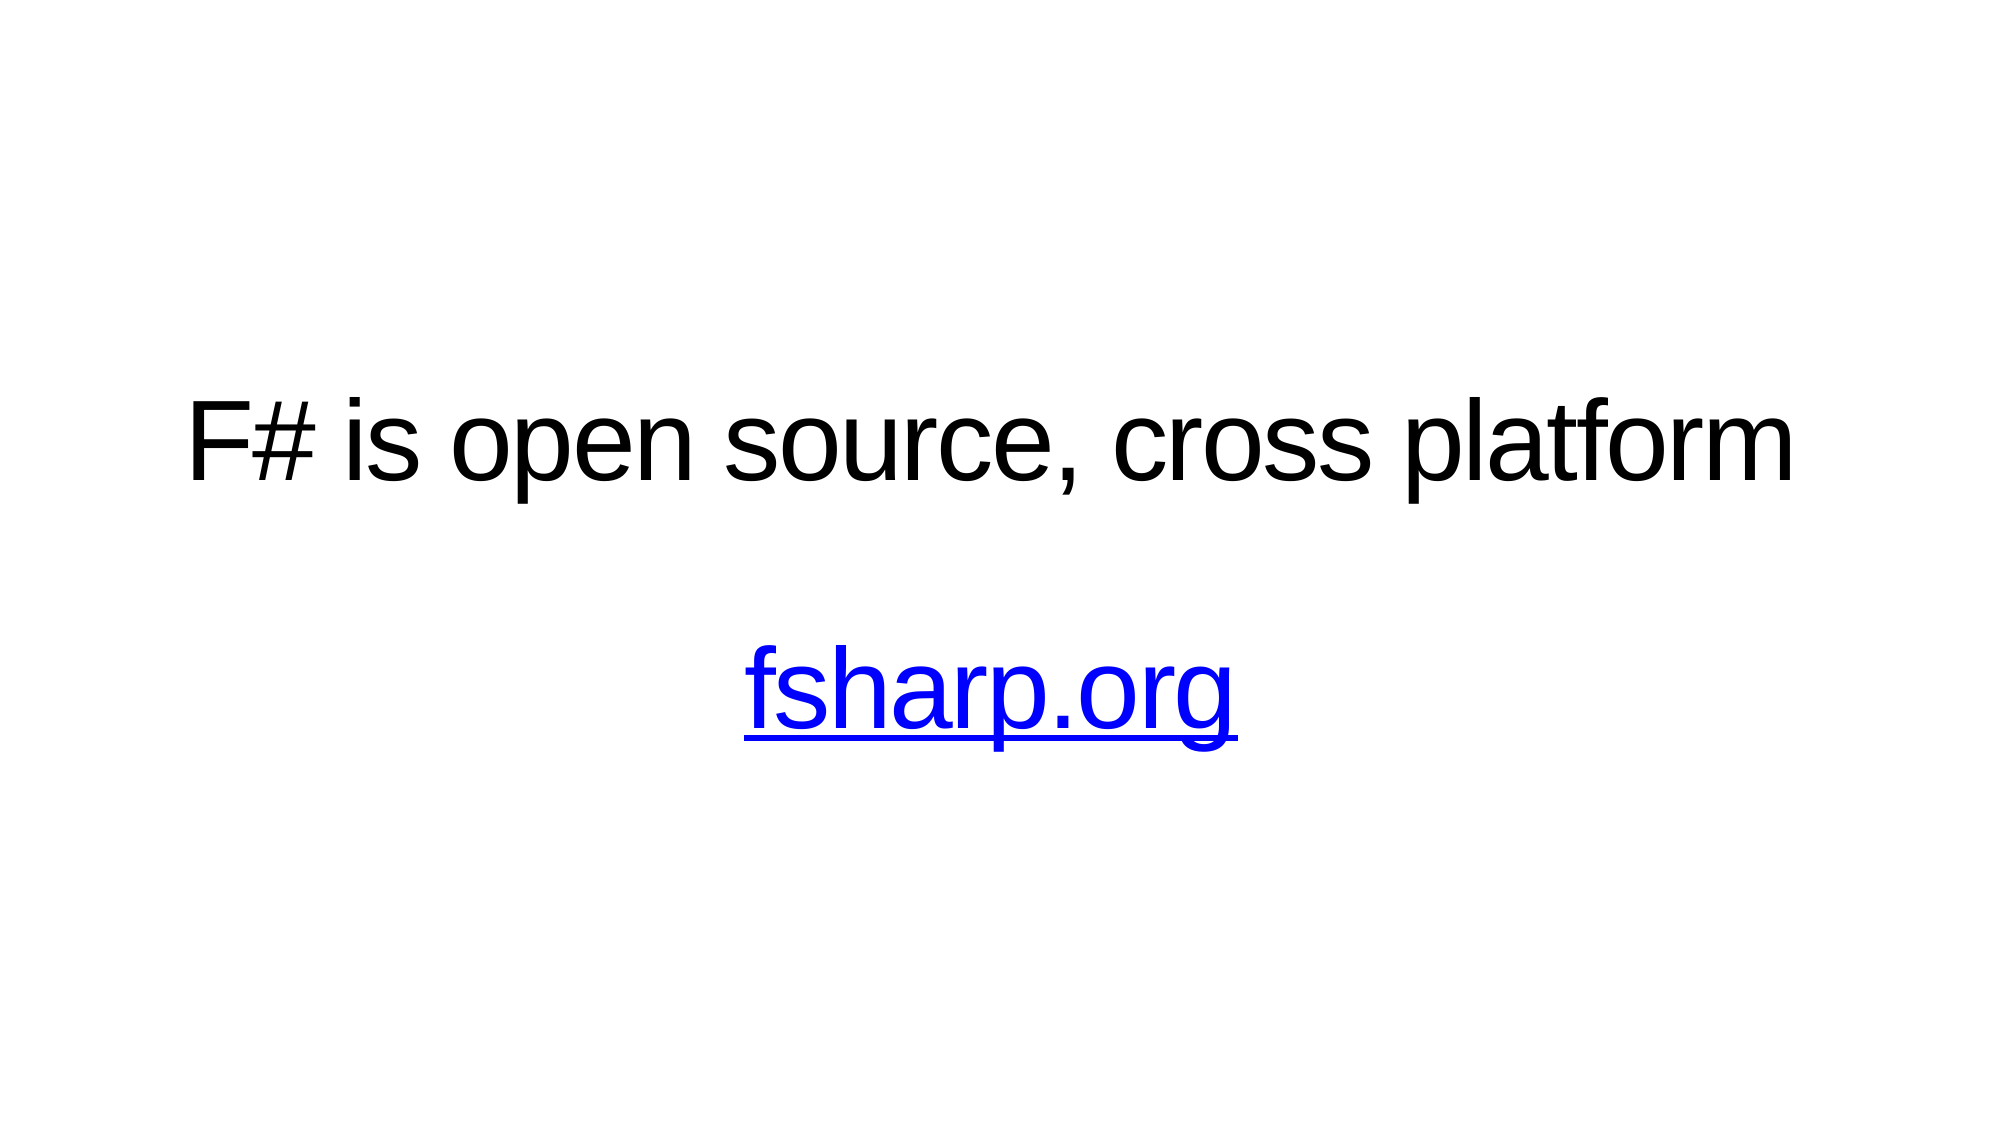

# F# is open source, cross platform fsharp.org